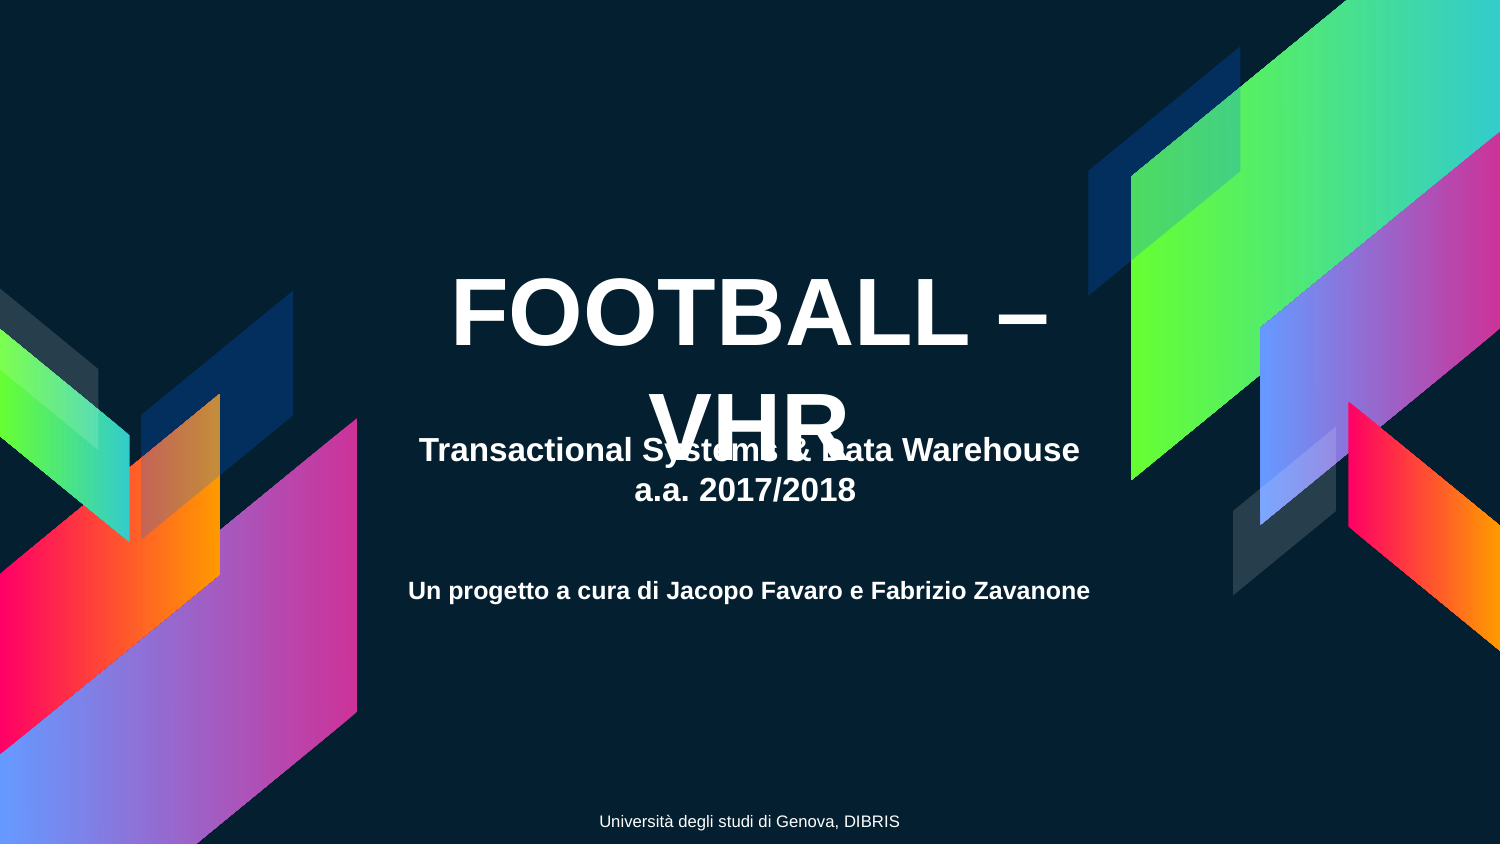

# FOOTBALL – VHR
Transactional Systems & Data Warehouse a.a. 2017/2018
Un progetto a cura di Jacopo Favaro e Fabrizio Zavanone
Università degli studi di Genova, DIBRIS